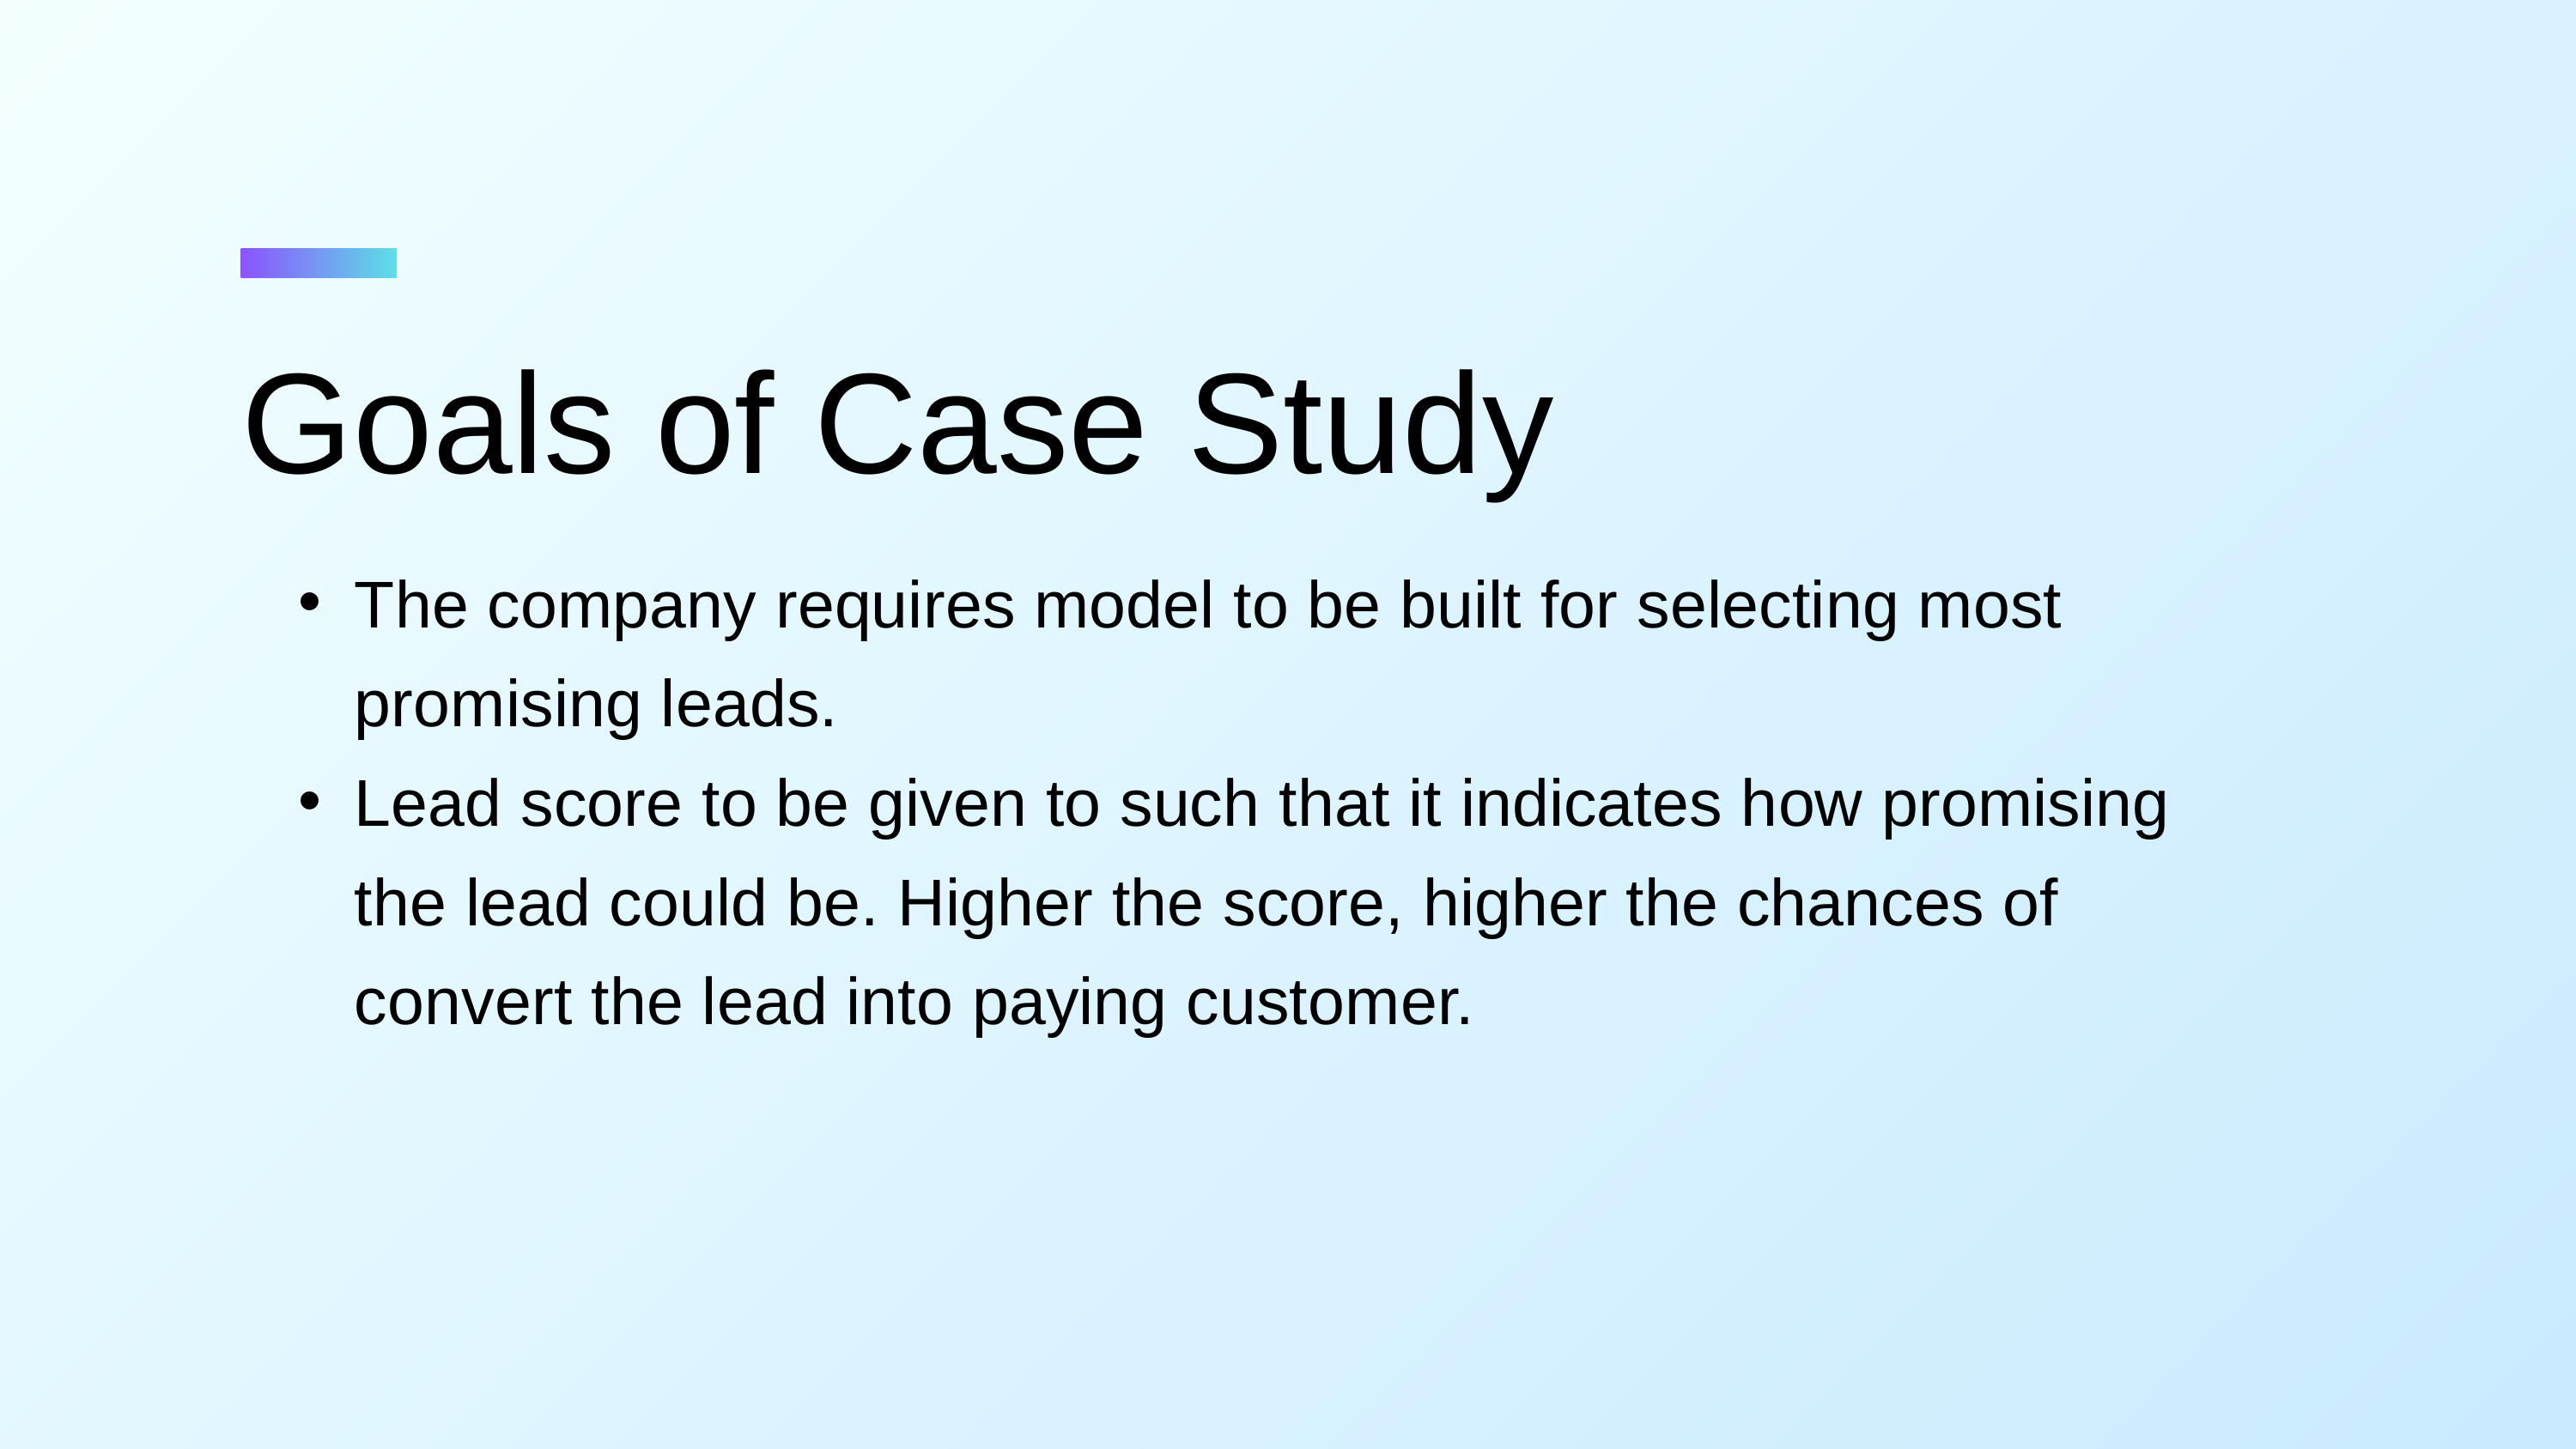

Goals of Case Study
The company requires model to be built for selecting most promising leads.
Lead score to be given to such that it indicates how promising the lead could be. Higher the score, higher the chances of convert the lead into paying customer.